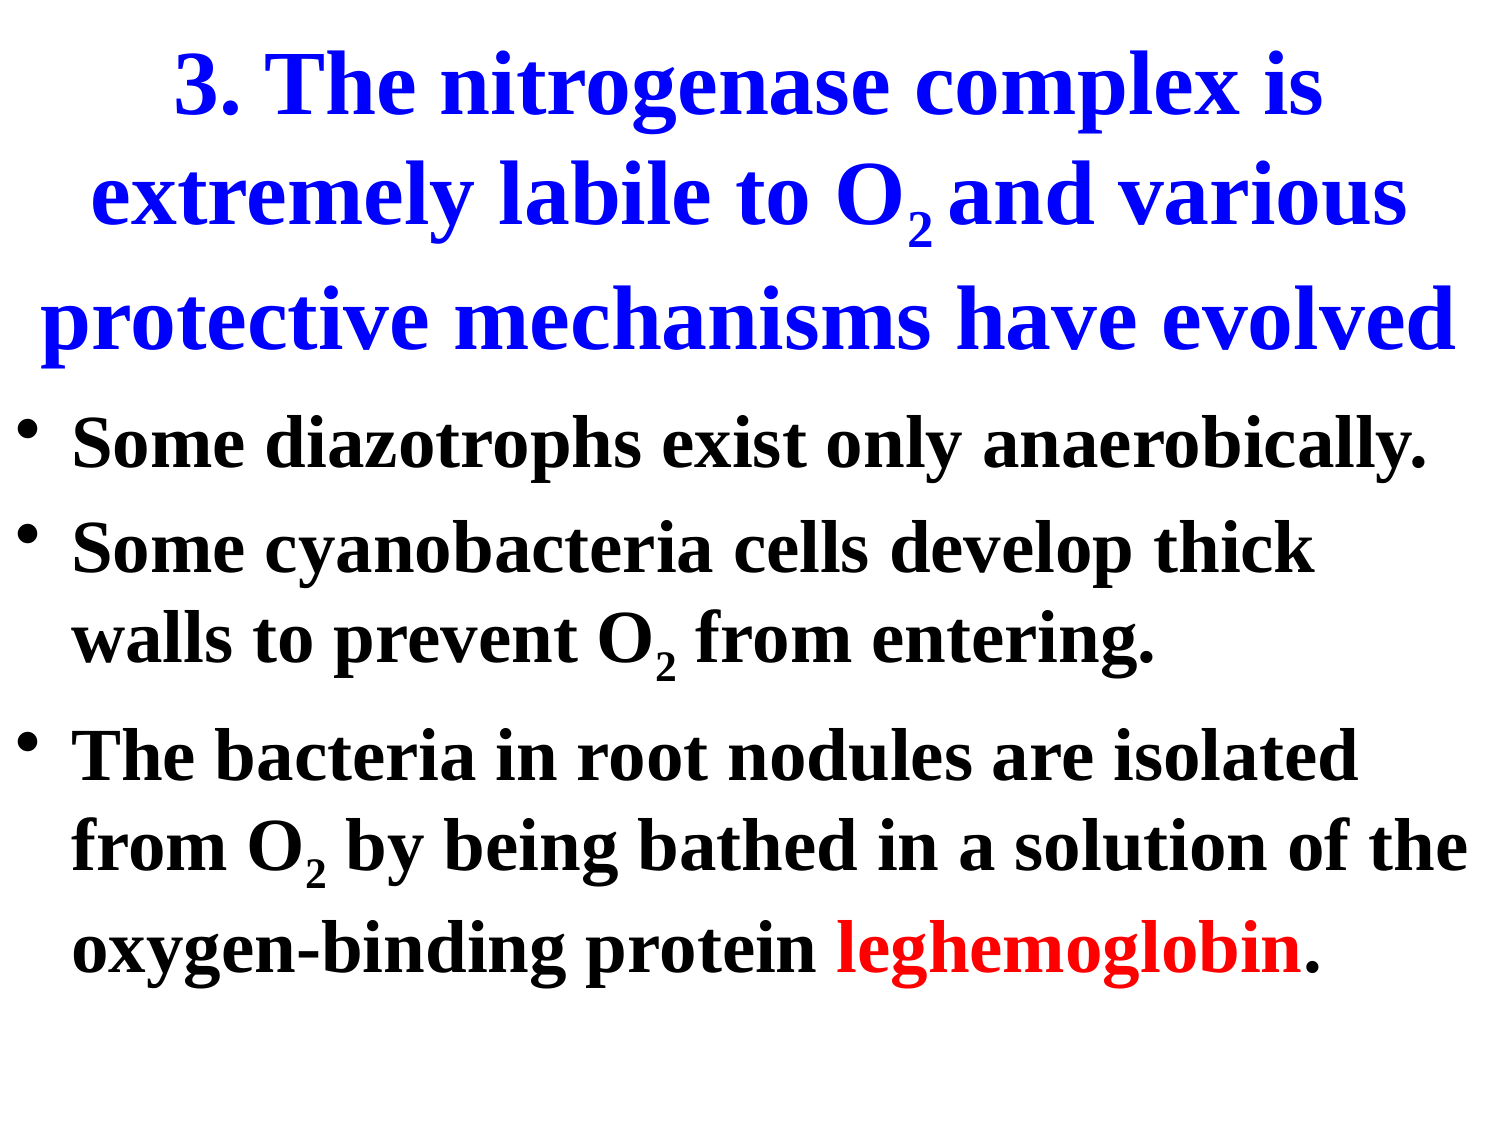

# 3. The nitrogenase complex is extremely labile to O2 and various protective mechanisms have evolved
Some diazotrophs exist only anaerobically.
Some cyanobacteria cells develop thick walls to prevent O2 from entering.
The bacteria in root nodules are isolated from O2 by being bathed in a solution of the oxygen-binding protein leghemoglobin.